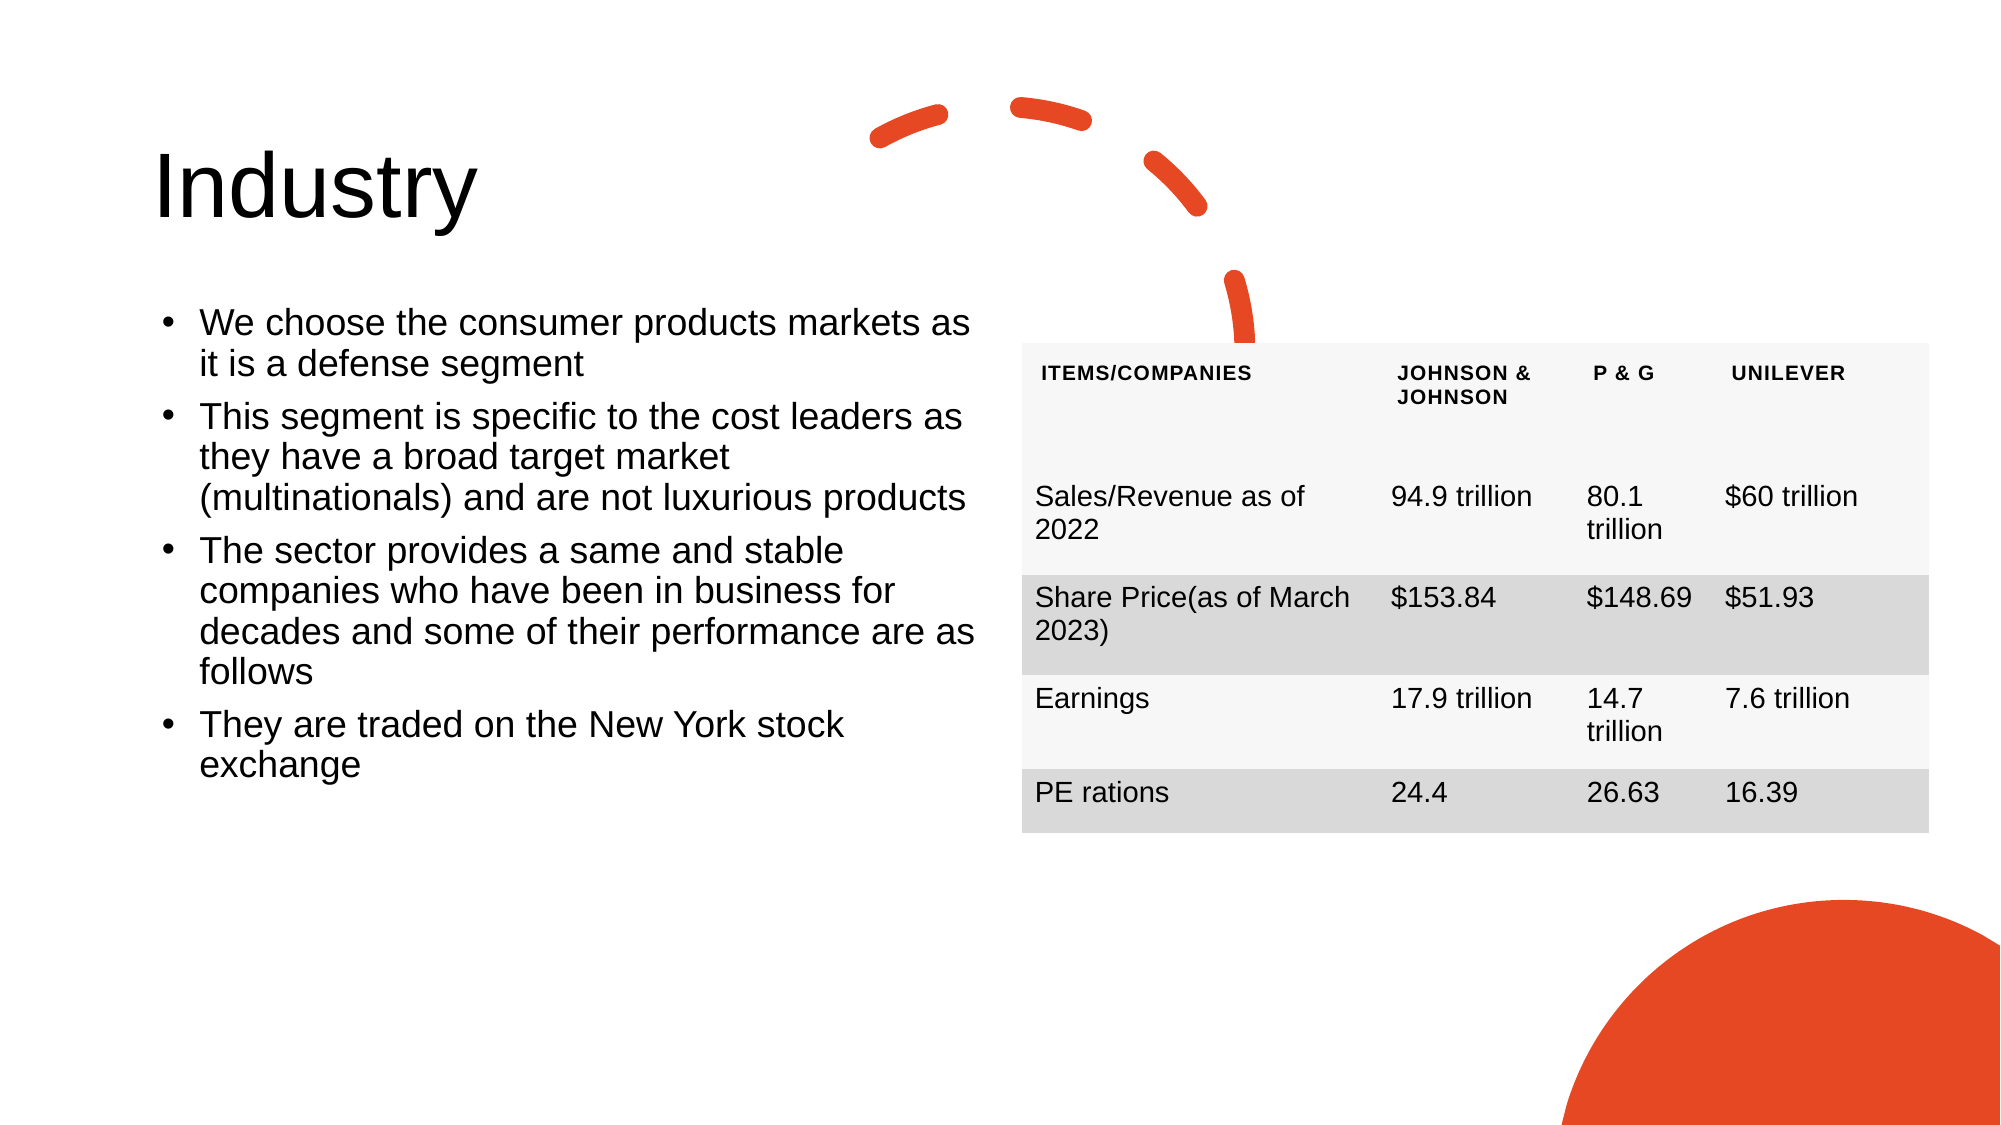

# Industry

We choose the consumer products markets as it is a defense segment
This segment is specific to the cost leaders as they have a broad target market (multinationals) and are not luxurious products
The sector provides a same and stable companies who have been in business for decades and some of their performance are as follows
They are traded on the New York stock exchange

| Items/Companies | Johnson & Johnson | P & G | Unilever |
| --- | --- | --- | --- |
| Sales/Revenue as of 2022 | 94.9 trillion | 80.1 trillion | $60 trillion |
| Share Price(as of March 2023) | $153.84 | $148.69 | $51.93 |
| Earnings | 17.9 trillion | 14.7 trillion | 7.6 trillion |
| PE rations | 24.4 | 26.63 | 16.39 |